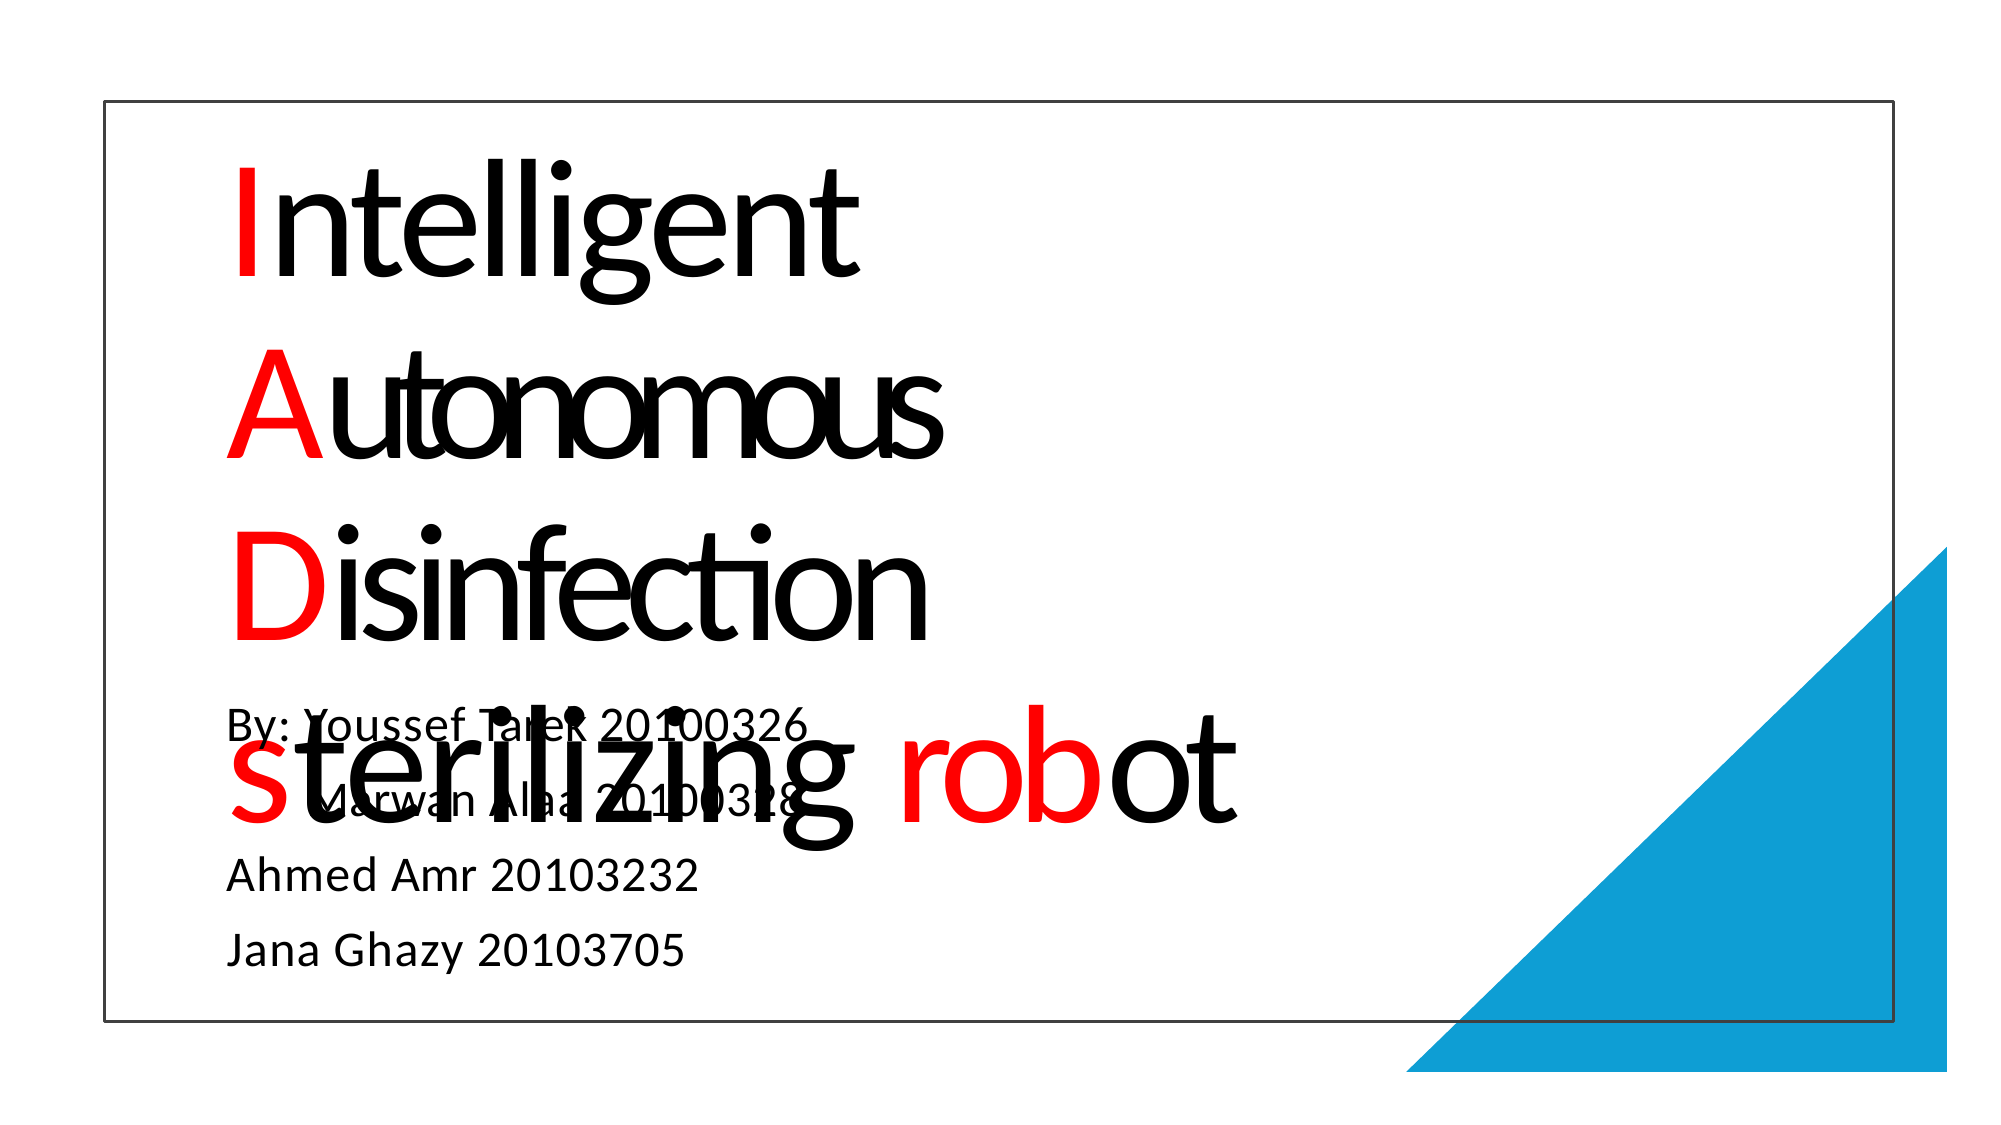

# Intelligent Autonomous Disinfection sterilizing robot
By: Youssef Tarek 20100326 Marwan Alaa 20100328
Ahmed Amr 20103232
Jana Ghazy 20103705